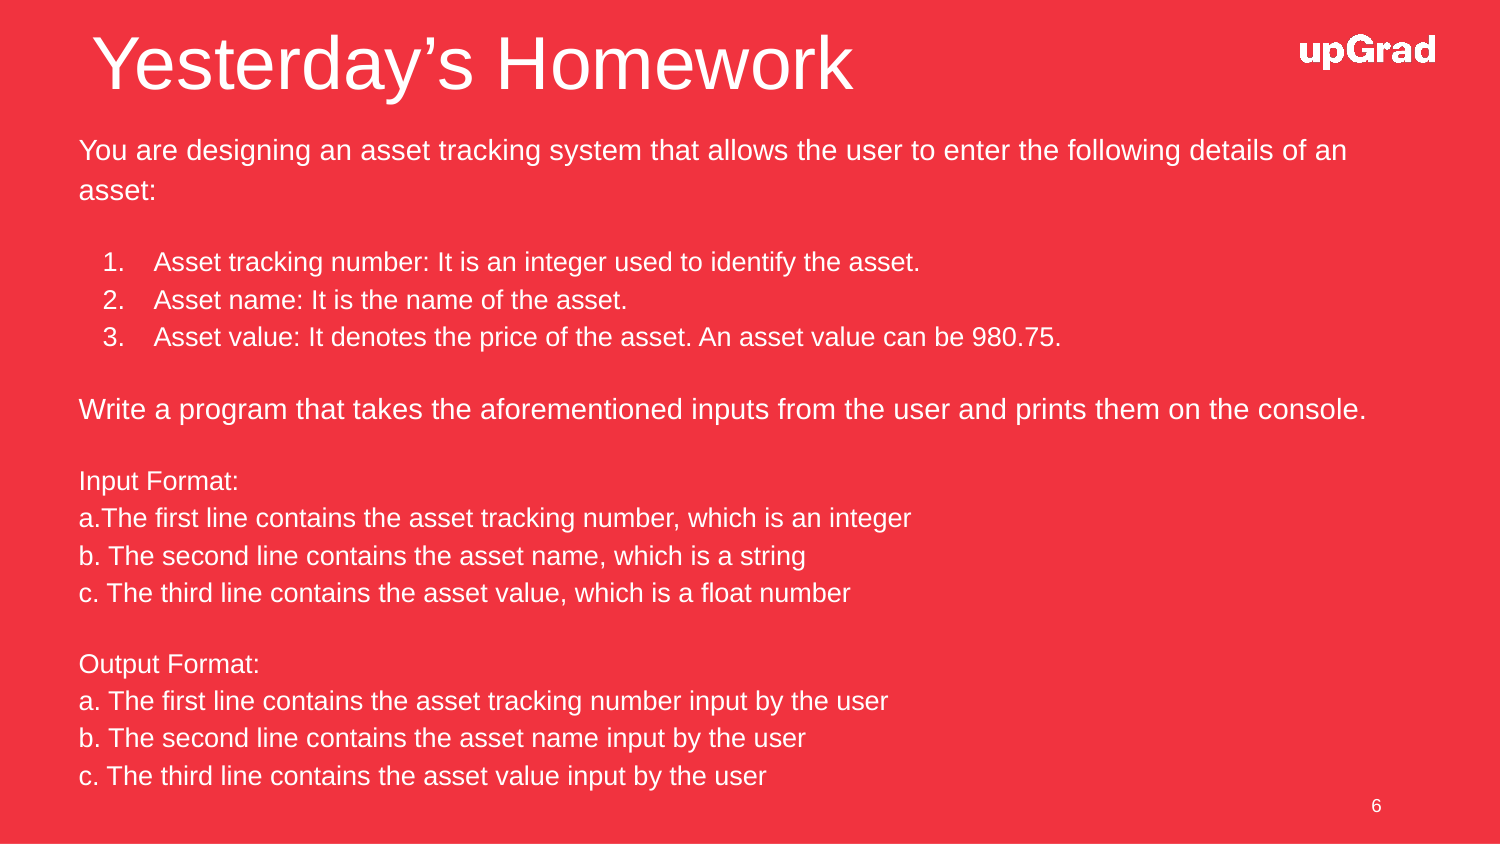

# Yesterday’s Homework
You are designing an asset tracking system that allows the user to enter the following details of an asset:
Asset tracking number: It is an integer used to identify the asset.
Asset name: It is the name of the asset.
Asset value: It denotes the price of the asset. An asset value can be 980.75.
Write a program that takes the aforementioned inputs from the user and prints them on the console.
Input Format:
a.The first line contains the asset tracking number, which is an integer
b. The second line contains the asset name, which is a string
c. The third line contains the asset value, which is a float number
Output Format:
a. The first line contains the asset tracking number input by the user
b. The second line contains the asset name input by the user
c. The third line contains the asset value input by the user

6